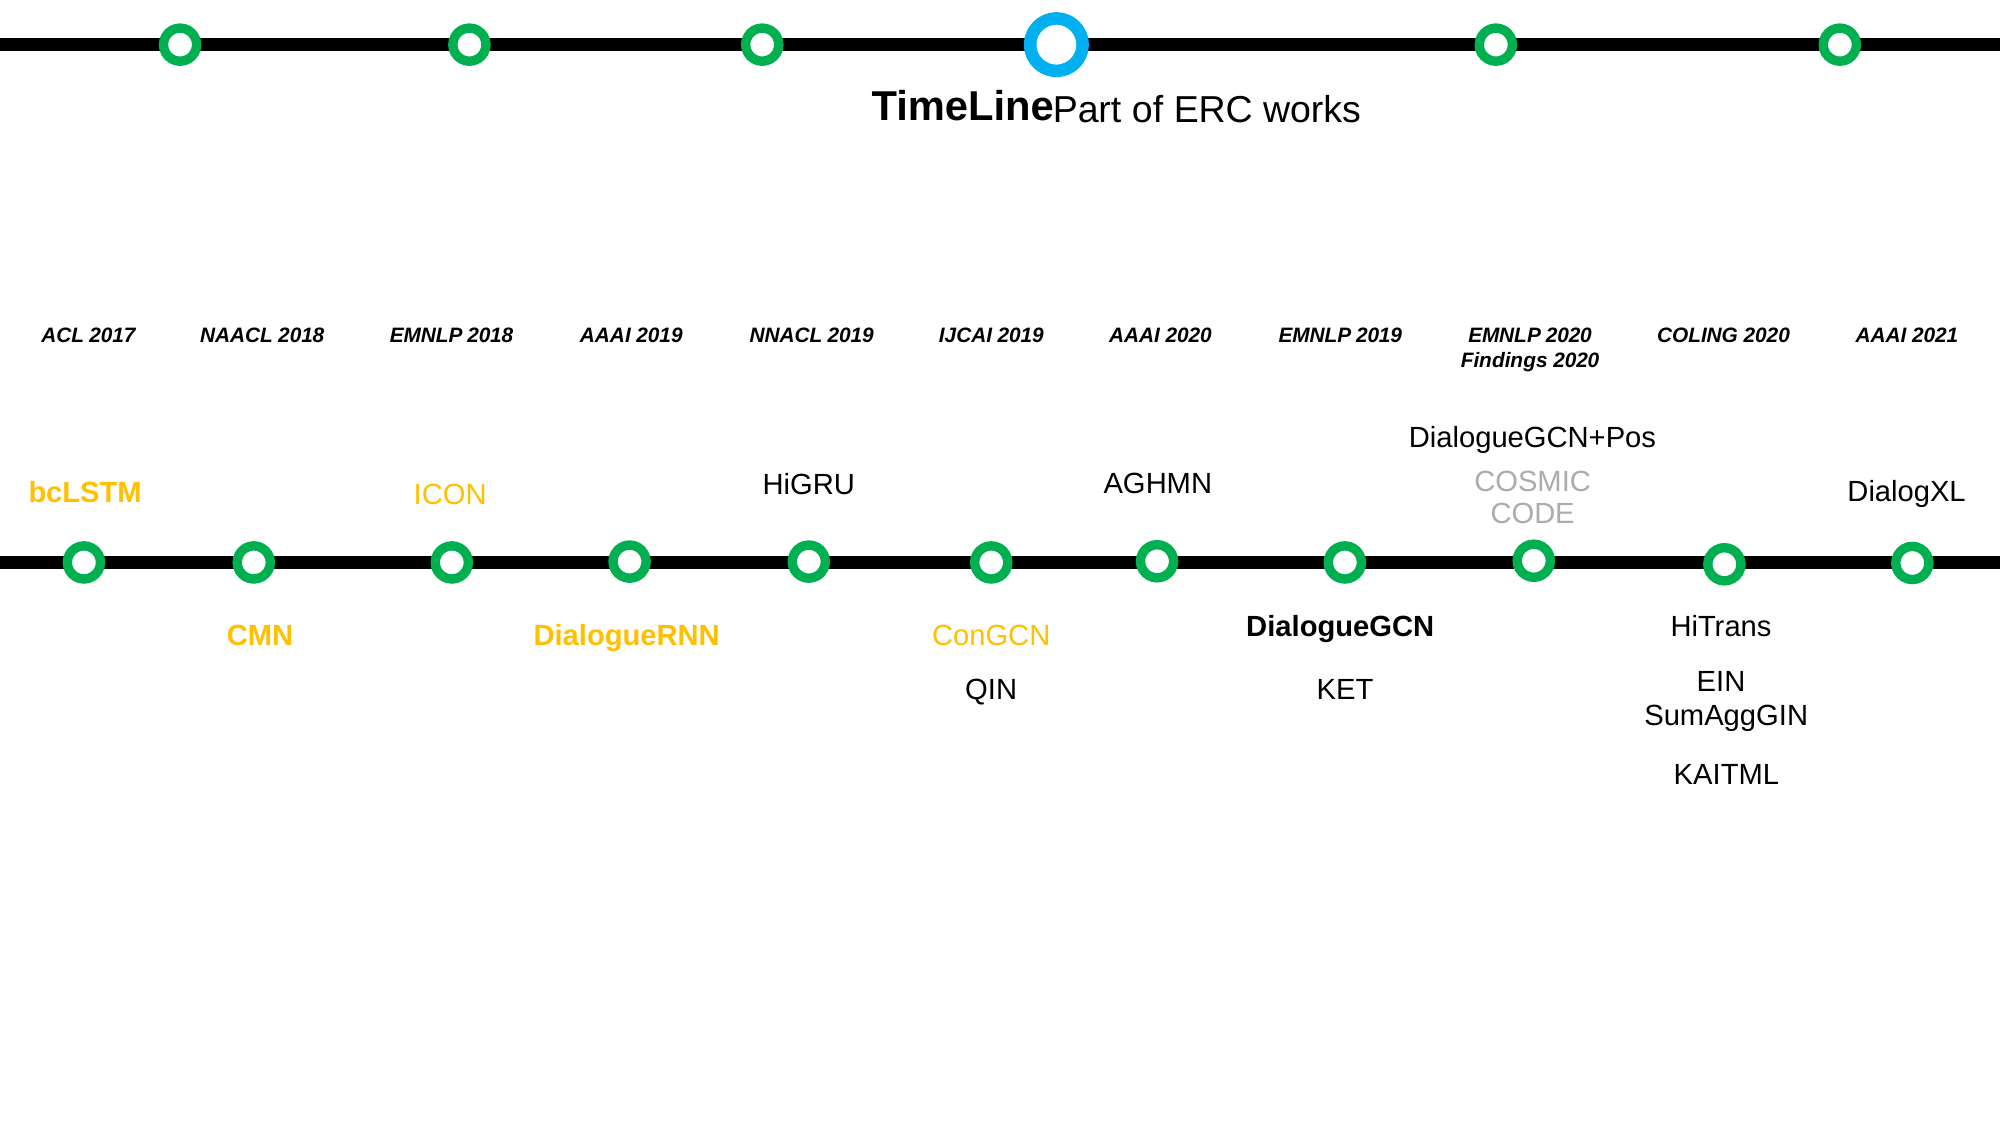

# TimeLine
Part of ERC works
AAAI 2021
ACL 2017
NAACL 2018
EMNLP 2018
AAAI 2019
NNACL 2019
IJCAI 2019
AAAI 2020
EMNLP 2019
EMNLP 2020
Findings 2020
COLING 2020
DialogueGCN+Pos
COSMIC
AGHMN
HiGRU
DialogXL
bcLSTM
ICON
CODE

HiTrans
DialogueGCN
CMN
DialogueRNN
ConGCN
EIN
QIN
KET
SumAggGIN
KAITML